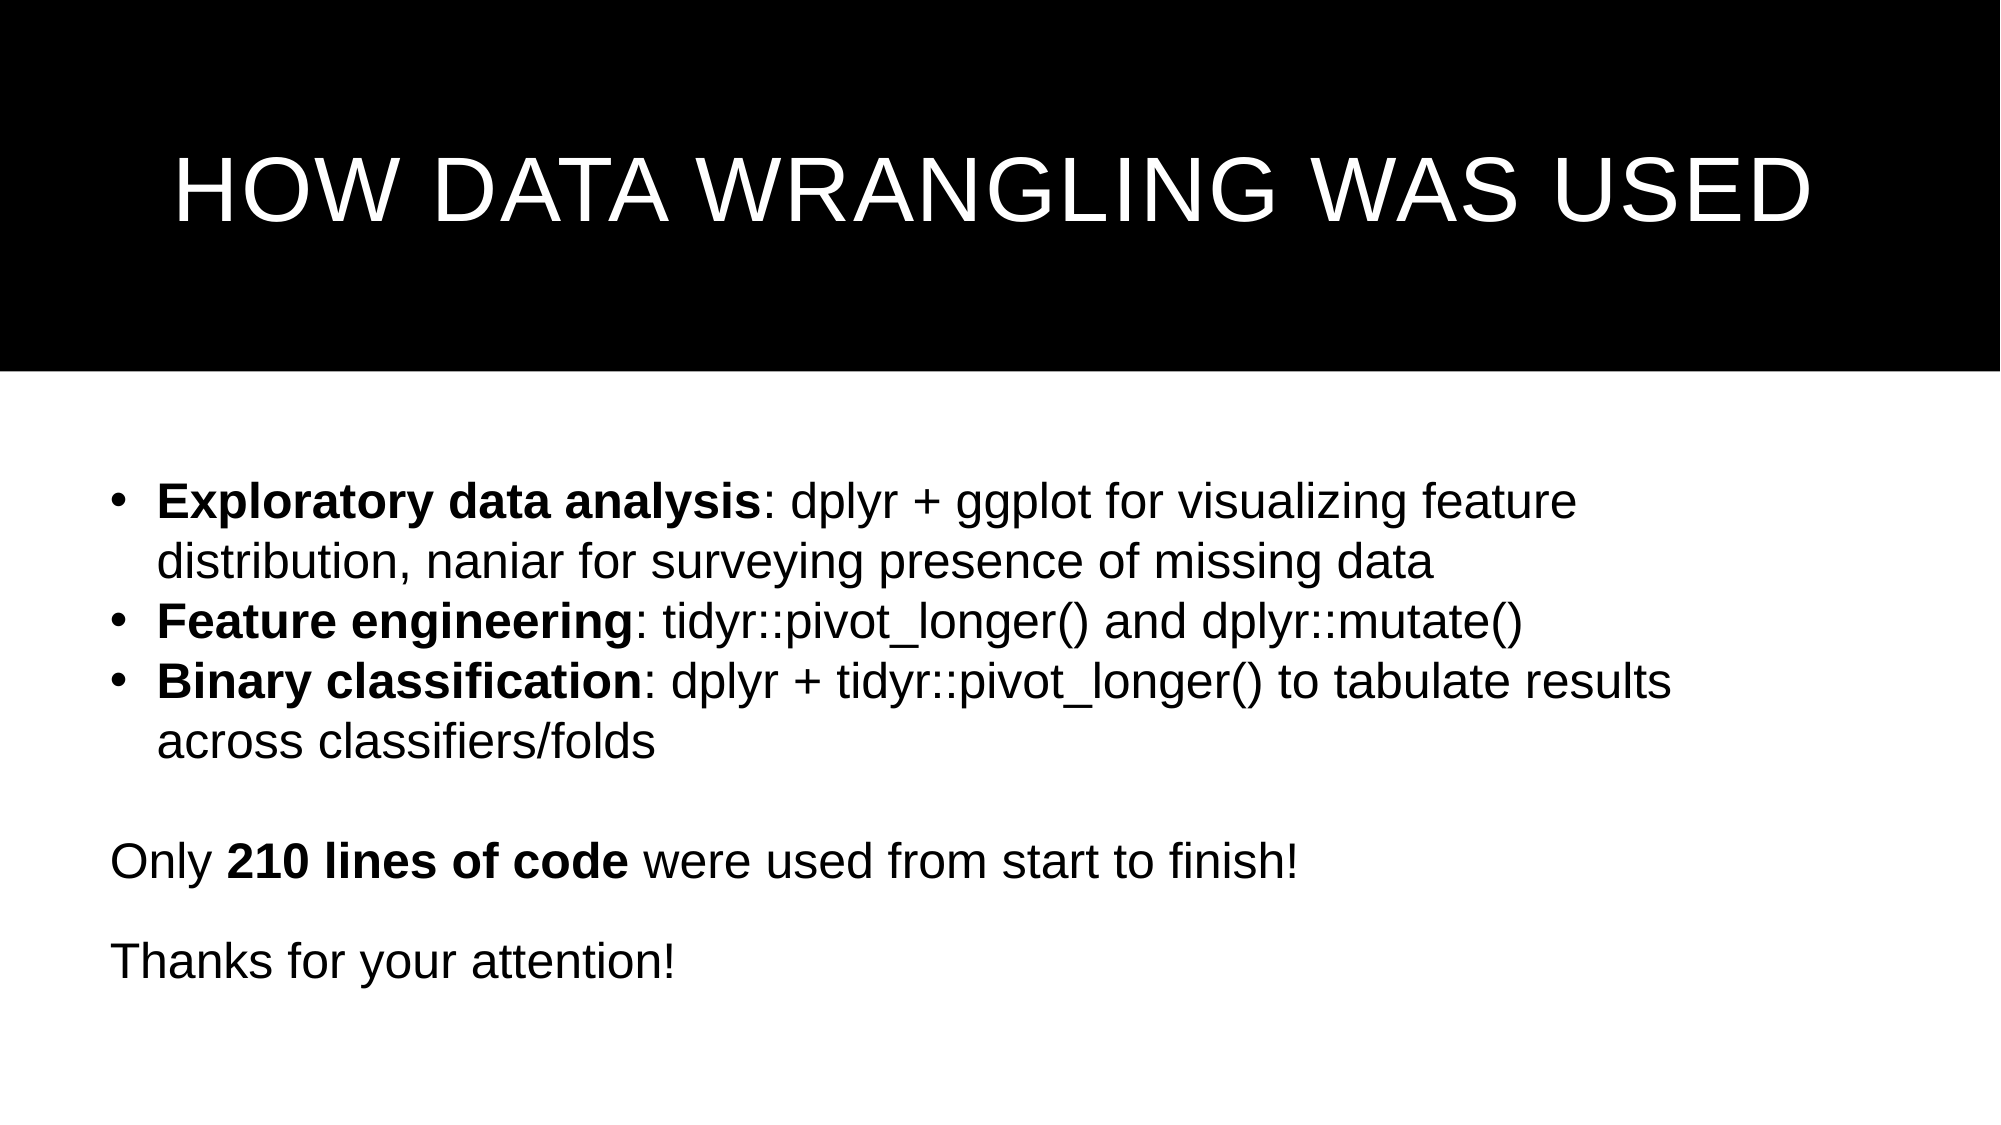

# How data wrangling was used
Exploratory data analysis: dplyr + ggplot for visualizing feature distribution, naniar for surveying presence of missing data
Feature engineering: tidyr::pivot_longer() and dplyr::mutate()
Binary classification: dplyr + tidyr::pivot_longer() to tabulate results across classifiers/folds

Only 210 lines of code were used from start to finish!
Thanks for your attention!